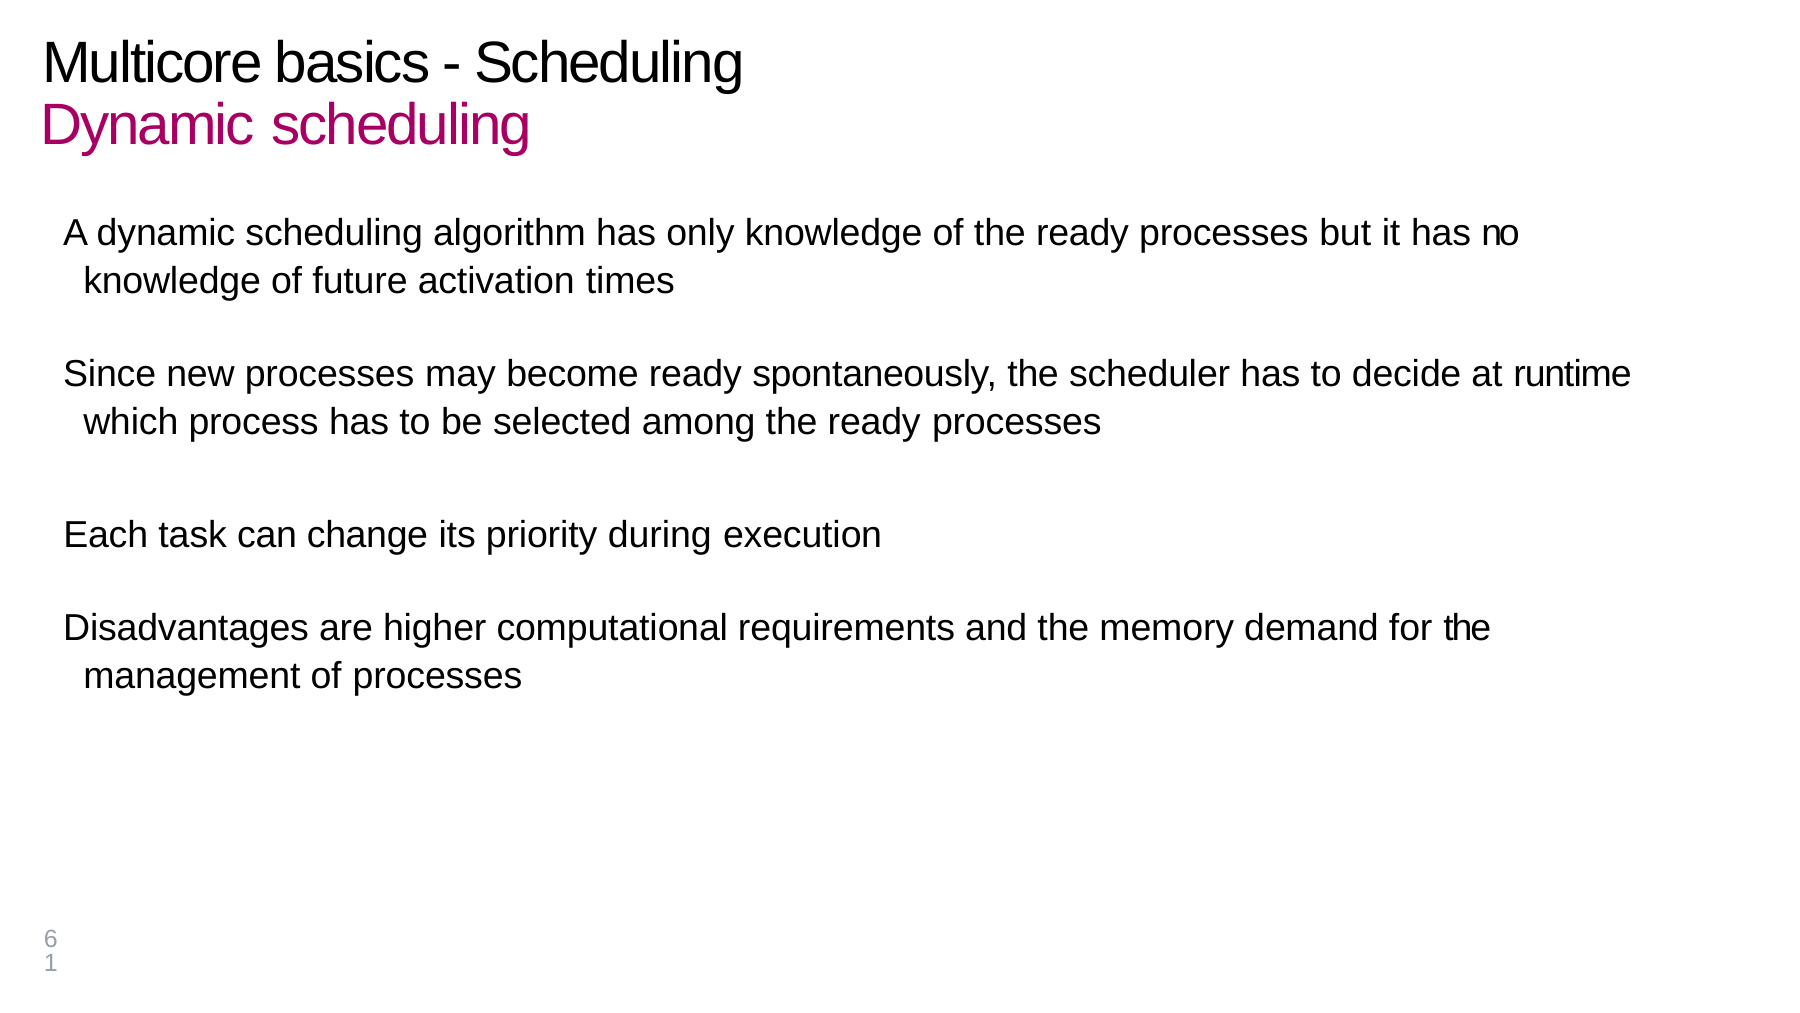

# Multicore basics - Scheduling  Dynamic scheduling
 A dynamic scheduling algorithm has only knowledge of the ready processes but it has no  knowledge of future activation times

 Since new processes may become ready spontaneously, the scheduler has to decide at runtime  which process has to be selected among the ready processes

 Each task can change its priority during execution

 Disadvantages are higher computational requirements and the memory demand for the  management of processes
61